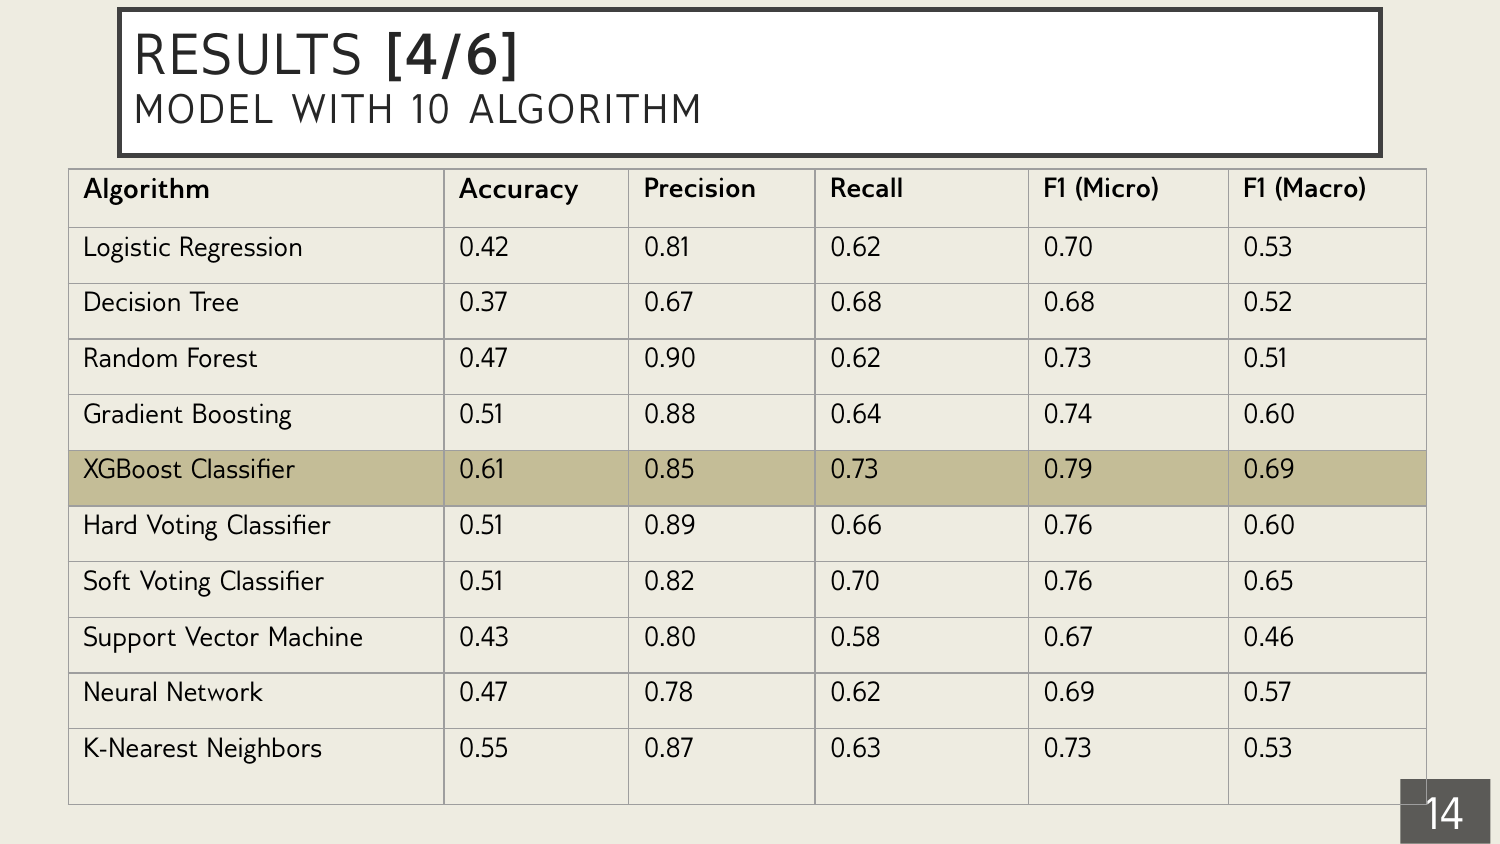

# Results [4/6] Model with 10 Algorithm
| Algorithm | Accuracy | Precision | Recall | F1 (Micro) | F1 (Macro) |
| --- | --- | --- | --- | --- | --- |
| Logistic Regression | 0.42 | 0.81 | 0.62 | 0.70 | 0.53 |
| Decision Tree | 0.37 | 0.67 | 0.68 | 0.68 | 0.52 |
| Random Forest | 0.47 | 0.90 | 0.62 | 0.73 | 0.51 |
| Gradient Boosting | 0.51 | 0.88 | 0.64 | 0.74 | 0.60 |
| XGBoost Classifier | 0.61 | 0.85 | 0.73 | 0.79 | 0.69 |
| Hard Voting Classifier | 0.51 | 0.89 | 0.66 | 0.76 | 0.60 |
| Soft Voting Classifier | 0.51 | 0.82 | 0.70 | 0.76 | 0.65 |
| Support Vector Machine | 0.43 | 0.80 | 0.58 | 0.67 | 0.46 |
| Neural Network | 0.47 | 0.78 | 0.62 | 0.69 | 0.57 |
| K-Nearest Neighbors | 0.55 | 0.87 | 0.63 | 0.73 | 0.53 |
14